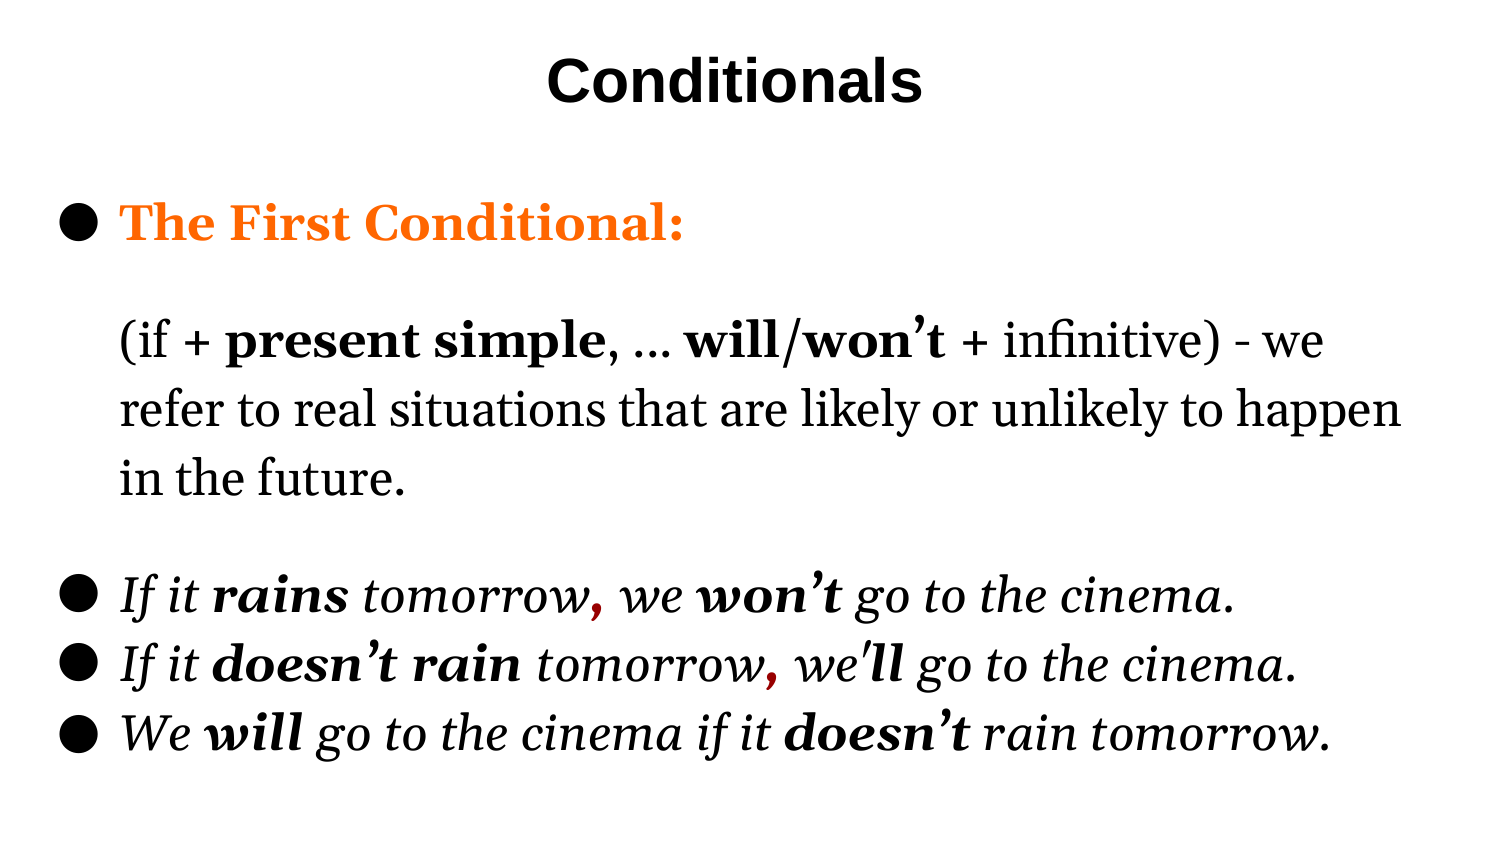

# Conditionals

The First Conditional:
(if + present simple, ... will/won’t + infinitive) - we refer to real situations that are likely or unlikely to happen in the future.
If it rains tomorrow, we won’t go to the cinema.
If it doesn’t rain tomorrow, we'll go to the cinema.
We will go to the cinema if it doesn’t rain tomorrow.